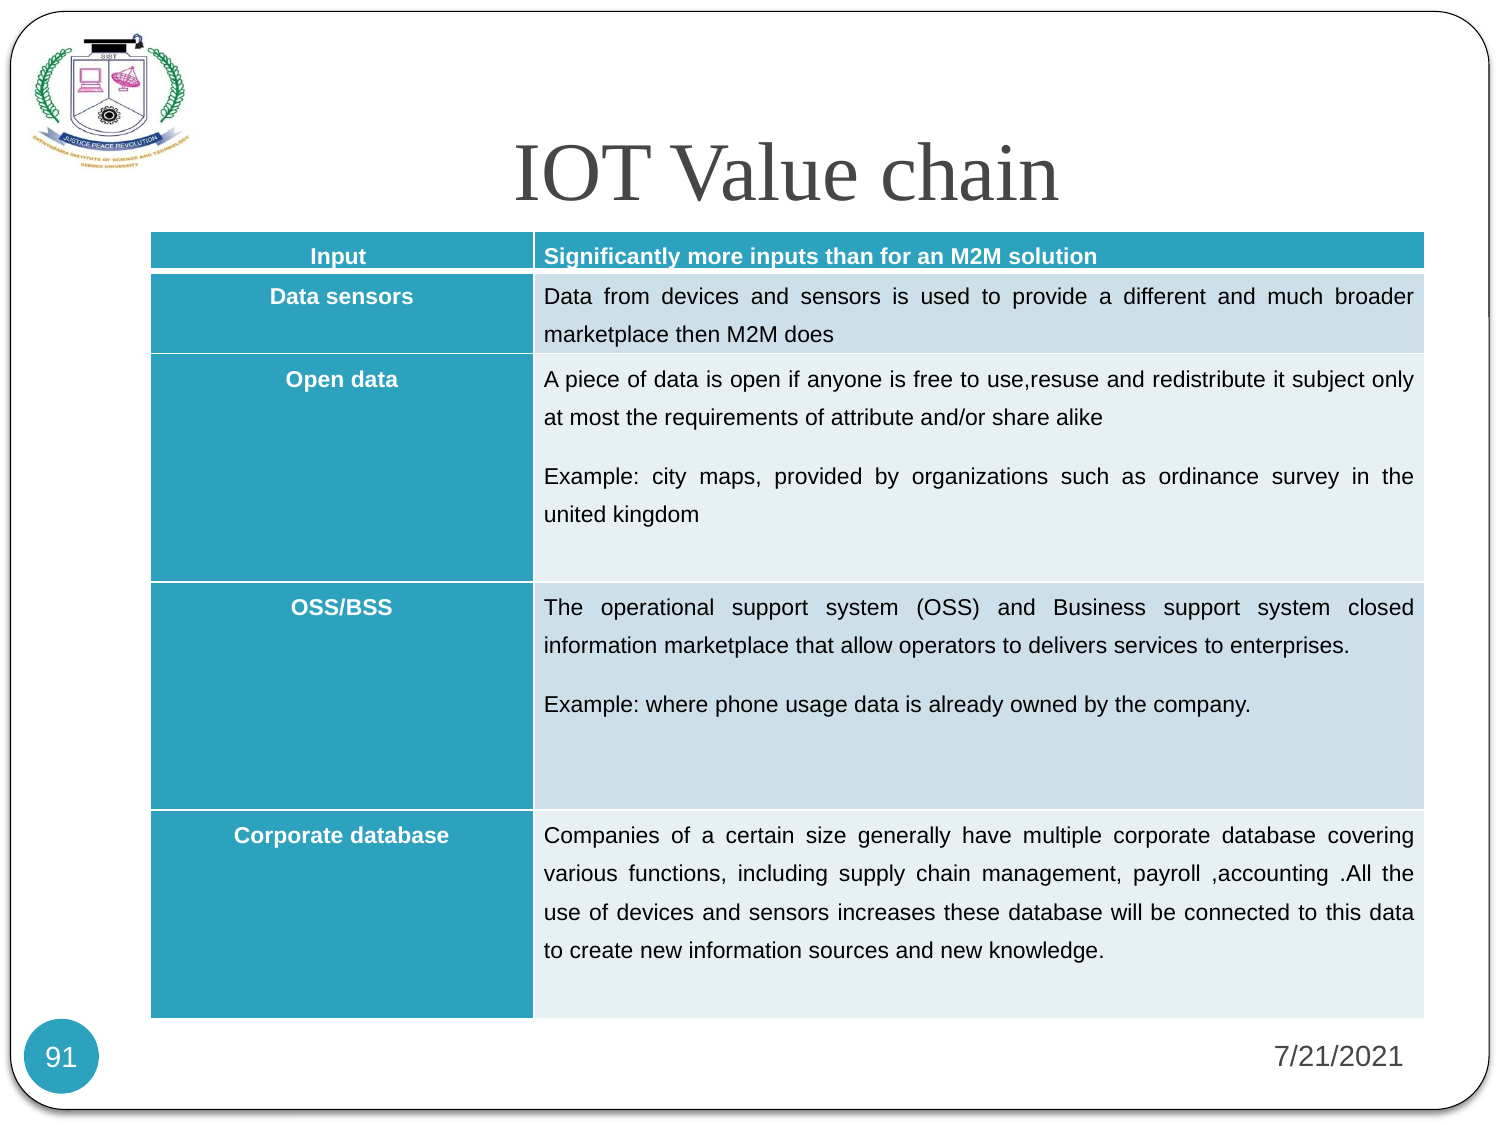

# IOT Value chain
| Input | Significantly more inputs than for an M2M solution |
| --- | --- |
| Data sensors | Data from devices and sensors is used to provide a different and much broader marketplace then M2M does |
| Open data | A piece of data is open if anyone is free to use,resuse and redistribute it subject only at most the requirements of attribute and/or share alike Example: city maps, provided by organizations such as ordinance survey in the united kingdom |
| OSS/BSS | The operational support system (OSS) and Business support system closed information marketplace that allow operators to delivers services to enterprises. Example: where phone usage data is already owned by the company. |
| Corporate database | Companies of a certain size generally have multiple corporate database covering various functions, including supply chain management, payroll ,accounting .All the use of devices and sensors increases these database will be connected to this data to create new information sources and new knowledge. |
7/21/2021
91